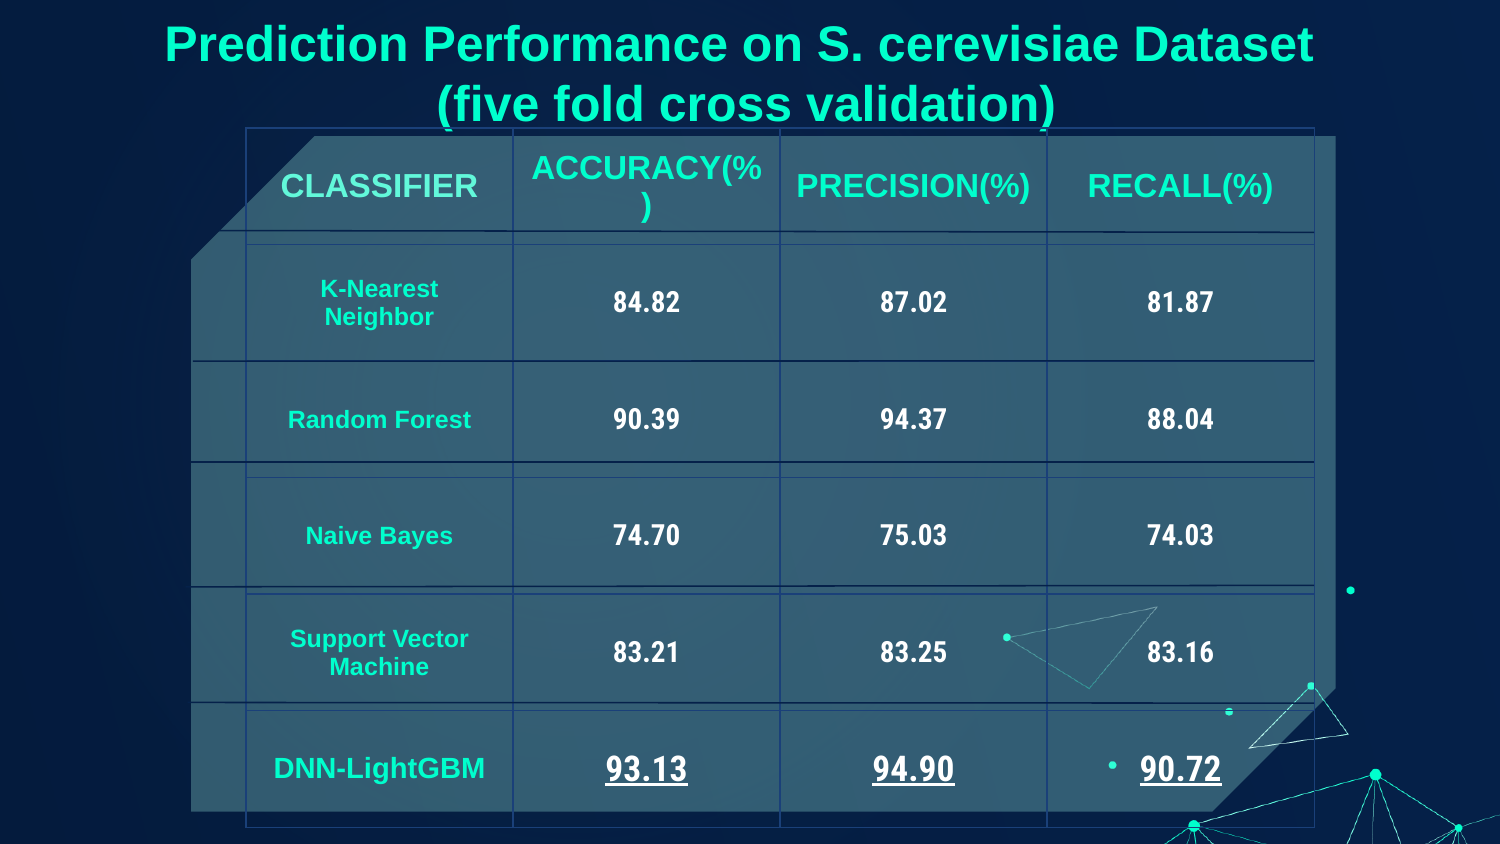

# Prediction Performance on S. cerevisiae Dataset
(five fold cross validation)
| CLASSIFIER | ACCURACY(%) | PRECISION(%) | RECALL(%) |
| --- | --- | --- | --- |
| K-Nearest Neighbor | 84.82 | 87.02 | 81.87 |
| Random Forest | 90.39 | 94.37 | 88.04 |
| Naive Bayes | 74.70 | 75.03 | 74.03 |
| Support Vector Machine | 83.21 | 83.25 | 83.16 |
| DNN-LightGBM | 93.13 | 94.90 | 90.72 |